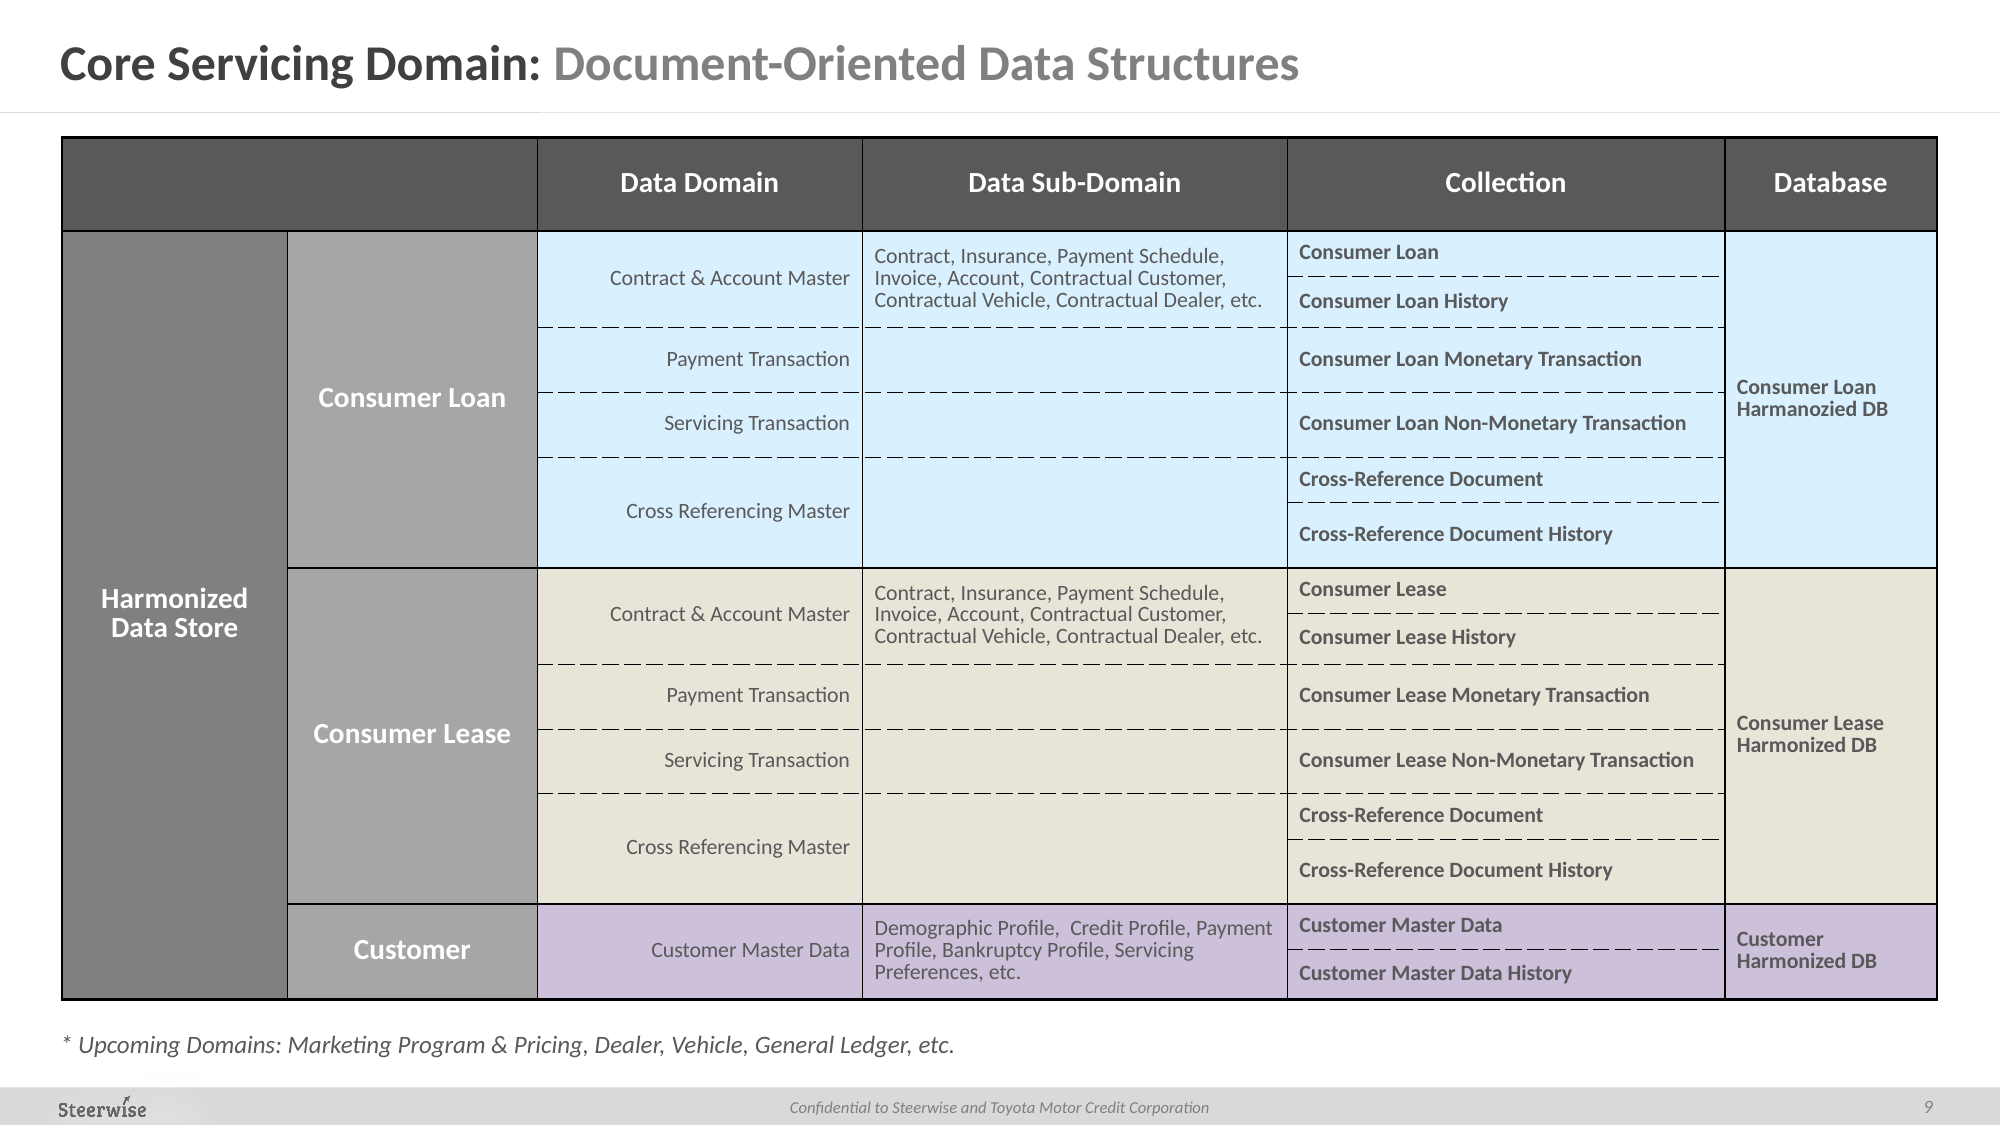

# Core Servicing Domain: Document-Oriented Data Structures
|  |  | Data Domain | Data Sub-Domain | Collection | Database |
| --- | --- | --- | --- | --- | --- |
| Harmonized Data Store | Consumer Loan | Contract & Account Master | Contract, Insurance, Payment Schedule, Invoice, Account, Contractual Customer, Contractual Vehicle, Contractual Dealer, etc. | Consumer Loan | Consumer Loan Harmanozied DB |
|  |  |  |  | Consumer Loan History |  |
|  |  | Payment Transaction |  | Consumer Loan Monetary Transaction |  |
|  |  | Servicing Transaction |  | Consumer Loan Non-Monetary Transaction |  |
|  |  | Cross Referencing Master |  | Cross-Reference Document |  |
|  |  |  |  | Cross-Reference Document History |  |
|  | Consumer Lease | Contract & Account Master | Contract, Insurance, Payment Schedule, Invoice, Account, Contractual Customer, Contractual Vehicle, Contractual Dealer, etc. | Consumer Lease | Consumer Lease Harmonized DB |
|  |  |  |  | Consumer Lease History |  |
|  |  | Payment Transaction |  | Consumer Lease Monetary Transaction |  |
|  |  | Servicing Transaction |  | Consumer Lease Non-Monetary Transaction |  |
|  |  | Cross Referencing Master |  | Cross-Reference Document |  |
|  |  |  |  | Cross-Reference Document History |  |
|  | Customer | Customer Master Data | Demographic Profile, Credit Profile, Payment Profile, Bankruptcy Profile, Servicing Preferences, etc. | Customer Master Data | Customer Harmonized DB |
|  |  |  |  | Customer Master Data History |  |
* Upcoming Domains: Marketing Program & Pricing, Dealer, Vehicle, General Ledger, etc.
9